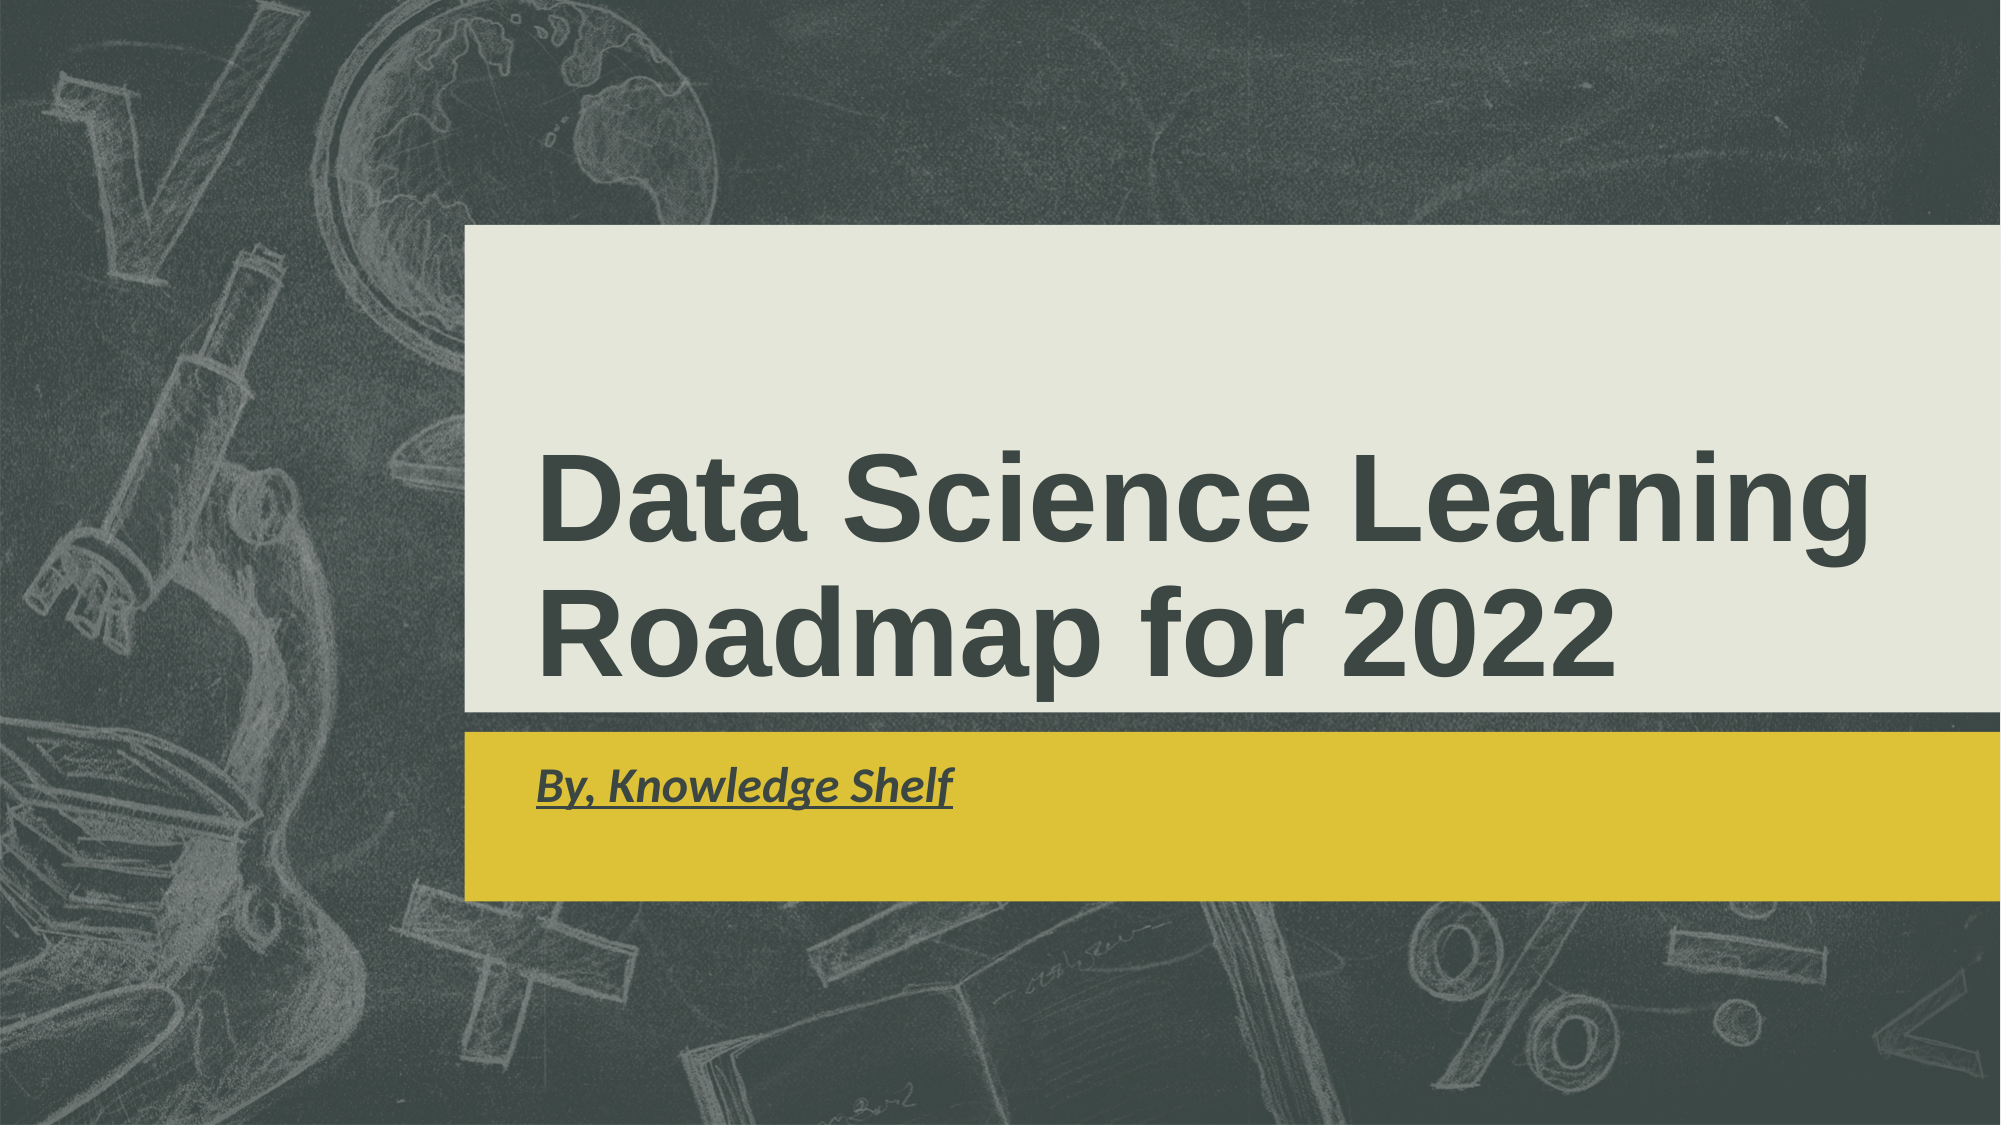

# Data Science Learning Roadmap for 2022
By, Knowledge Shelf